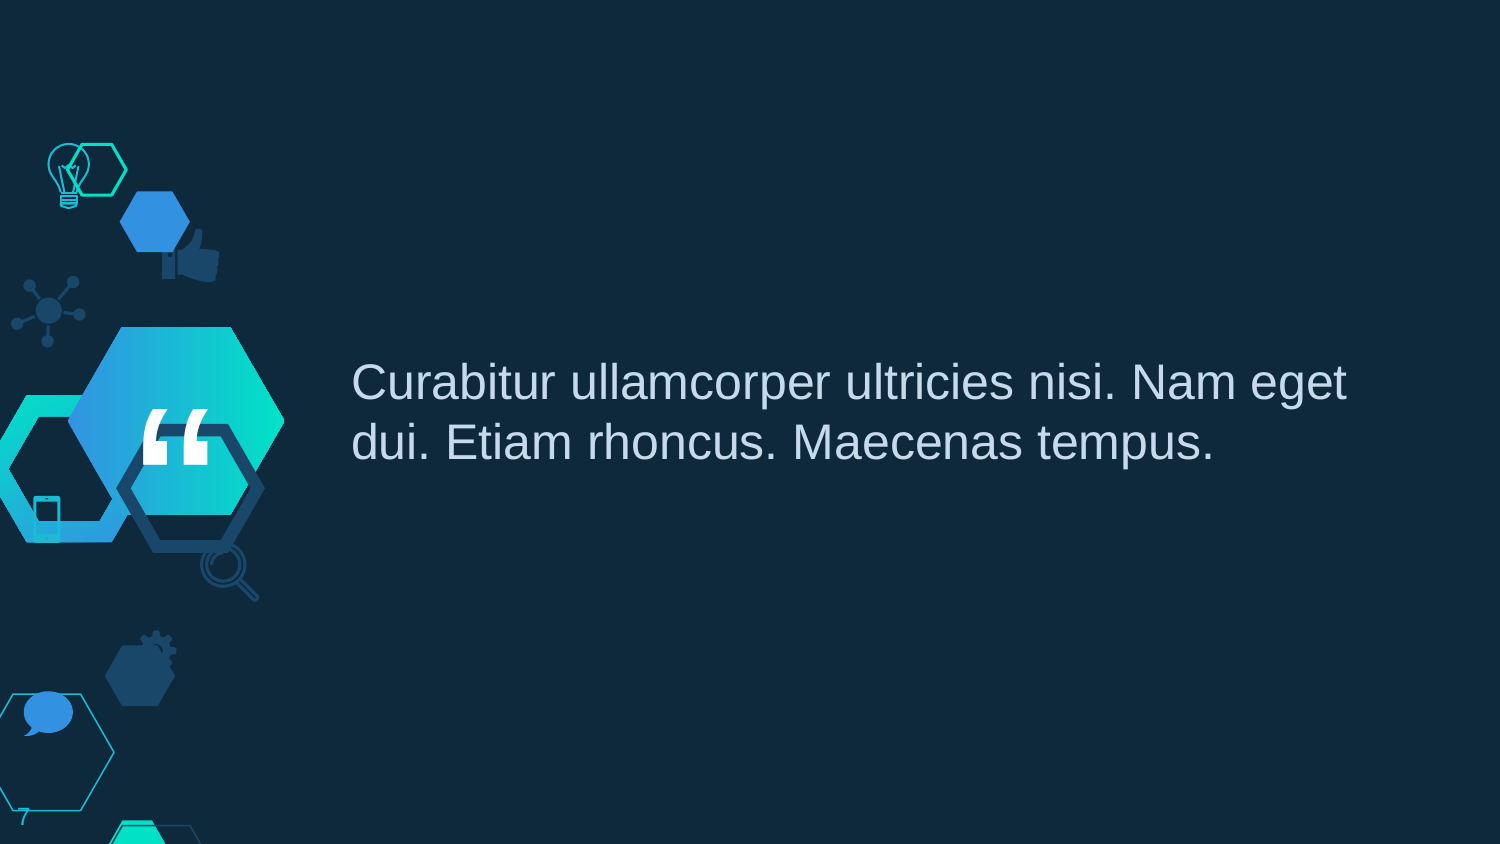

Curabitur ullamcorper ultricies nisi. Nam eget dui. Etiam rhoncus. Maecenas tempus.
7